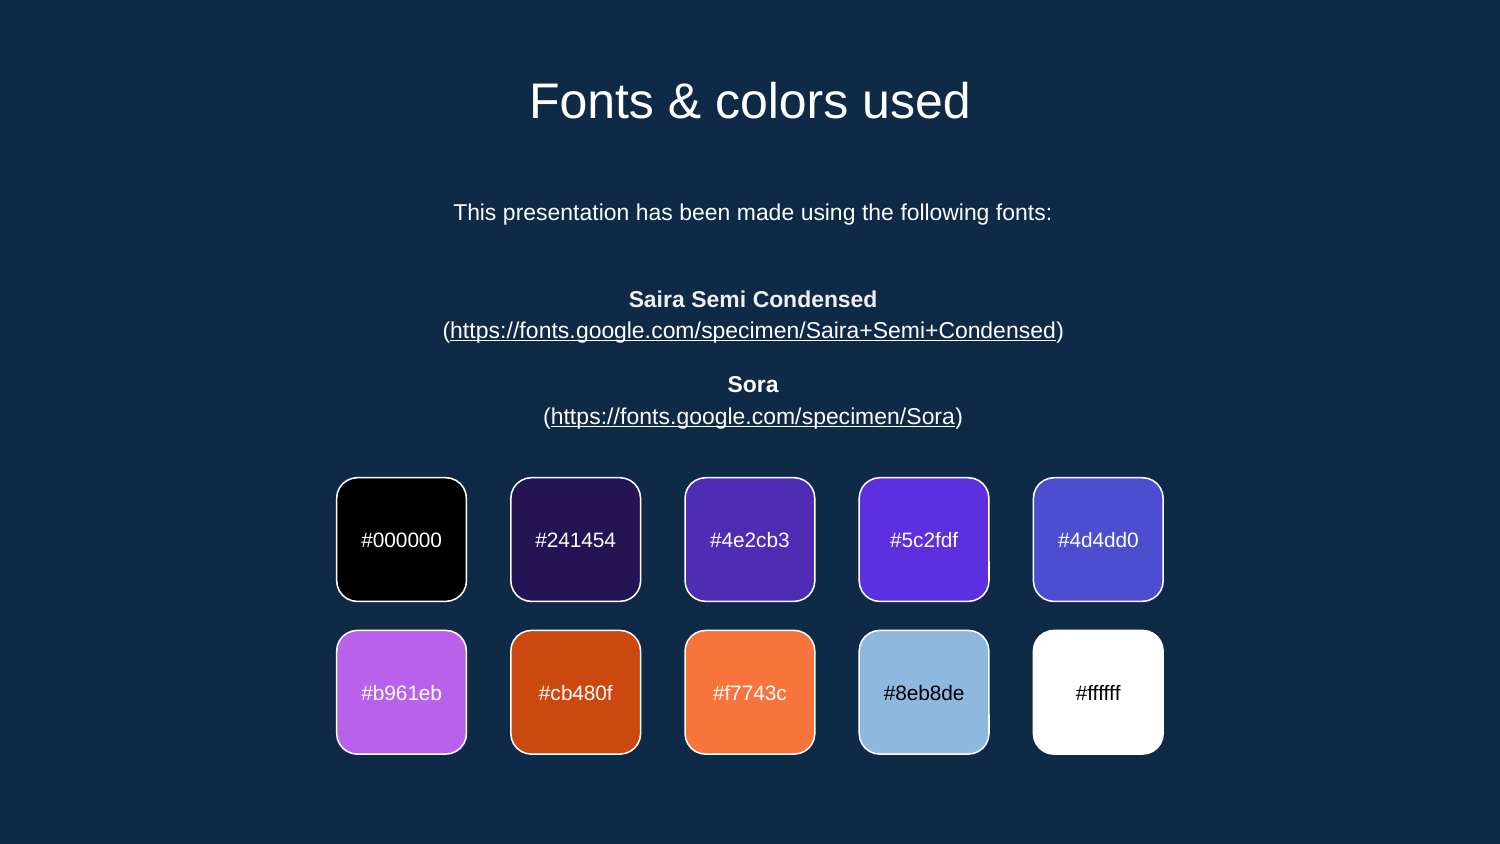

# Fonts & colors used
This presentation has been made using the following fonts:

Saira Semi Condensed
(https://fonts.google.com/specimen/Saira+Semi+Condensed)

Sora
(https://fonts.google.com/specimen/Sora)

#000000
#241454
#4e2cb3
#5c2fdf
#4d4dd0

#b961eb
#cb480f
#f7743c
#8eb8de
#ffffff